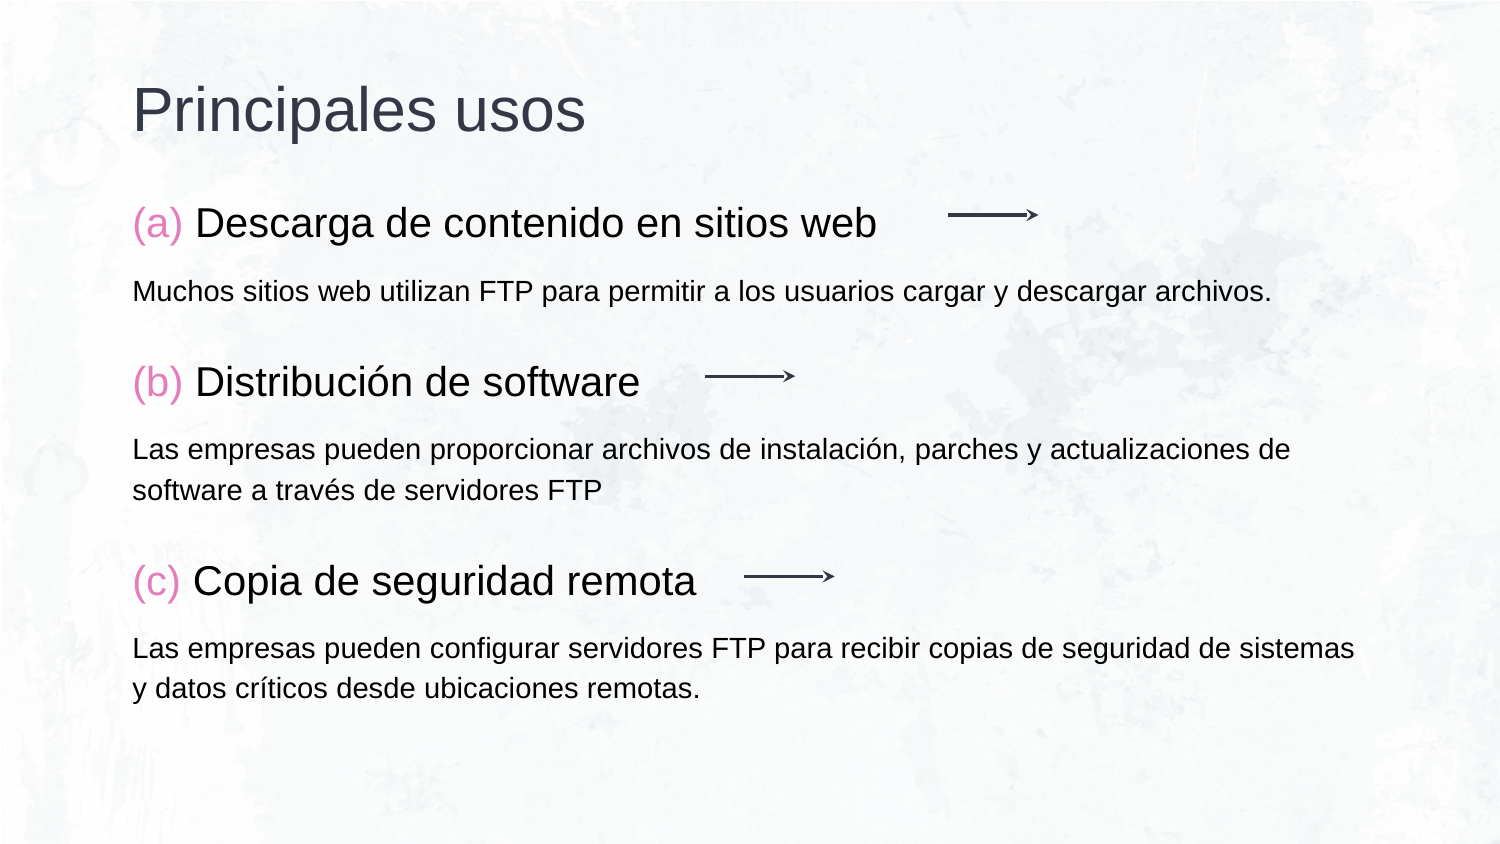

# Principales usos
(a) Descarga de contenido en sitios web
Muchos sitios web utilizan FTP para permitir a los usuarios cargar y descargar archivos.

(b) Distribución de software
Las empresas pueden proporcionar archivos de instalación, parches y actualizaciones de software a través de servidores FTP

(c) Copia de seguridad remota
Las empresas pueden configurar servidores FTP para recibir copias de seguridad de sistemas y datos críticos desde ubicaciones remotas.